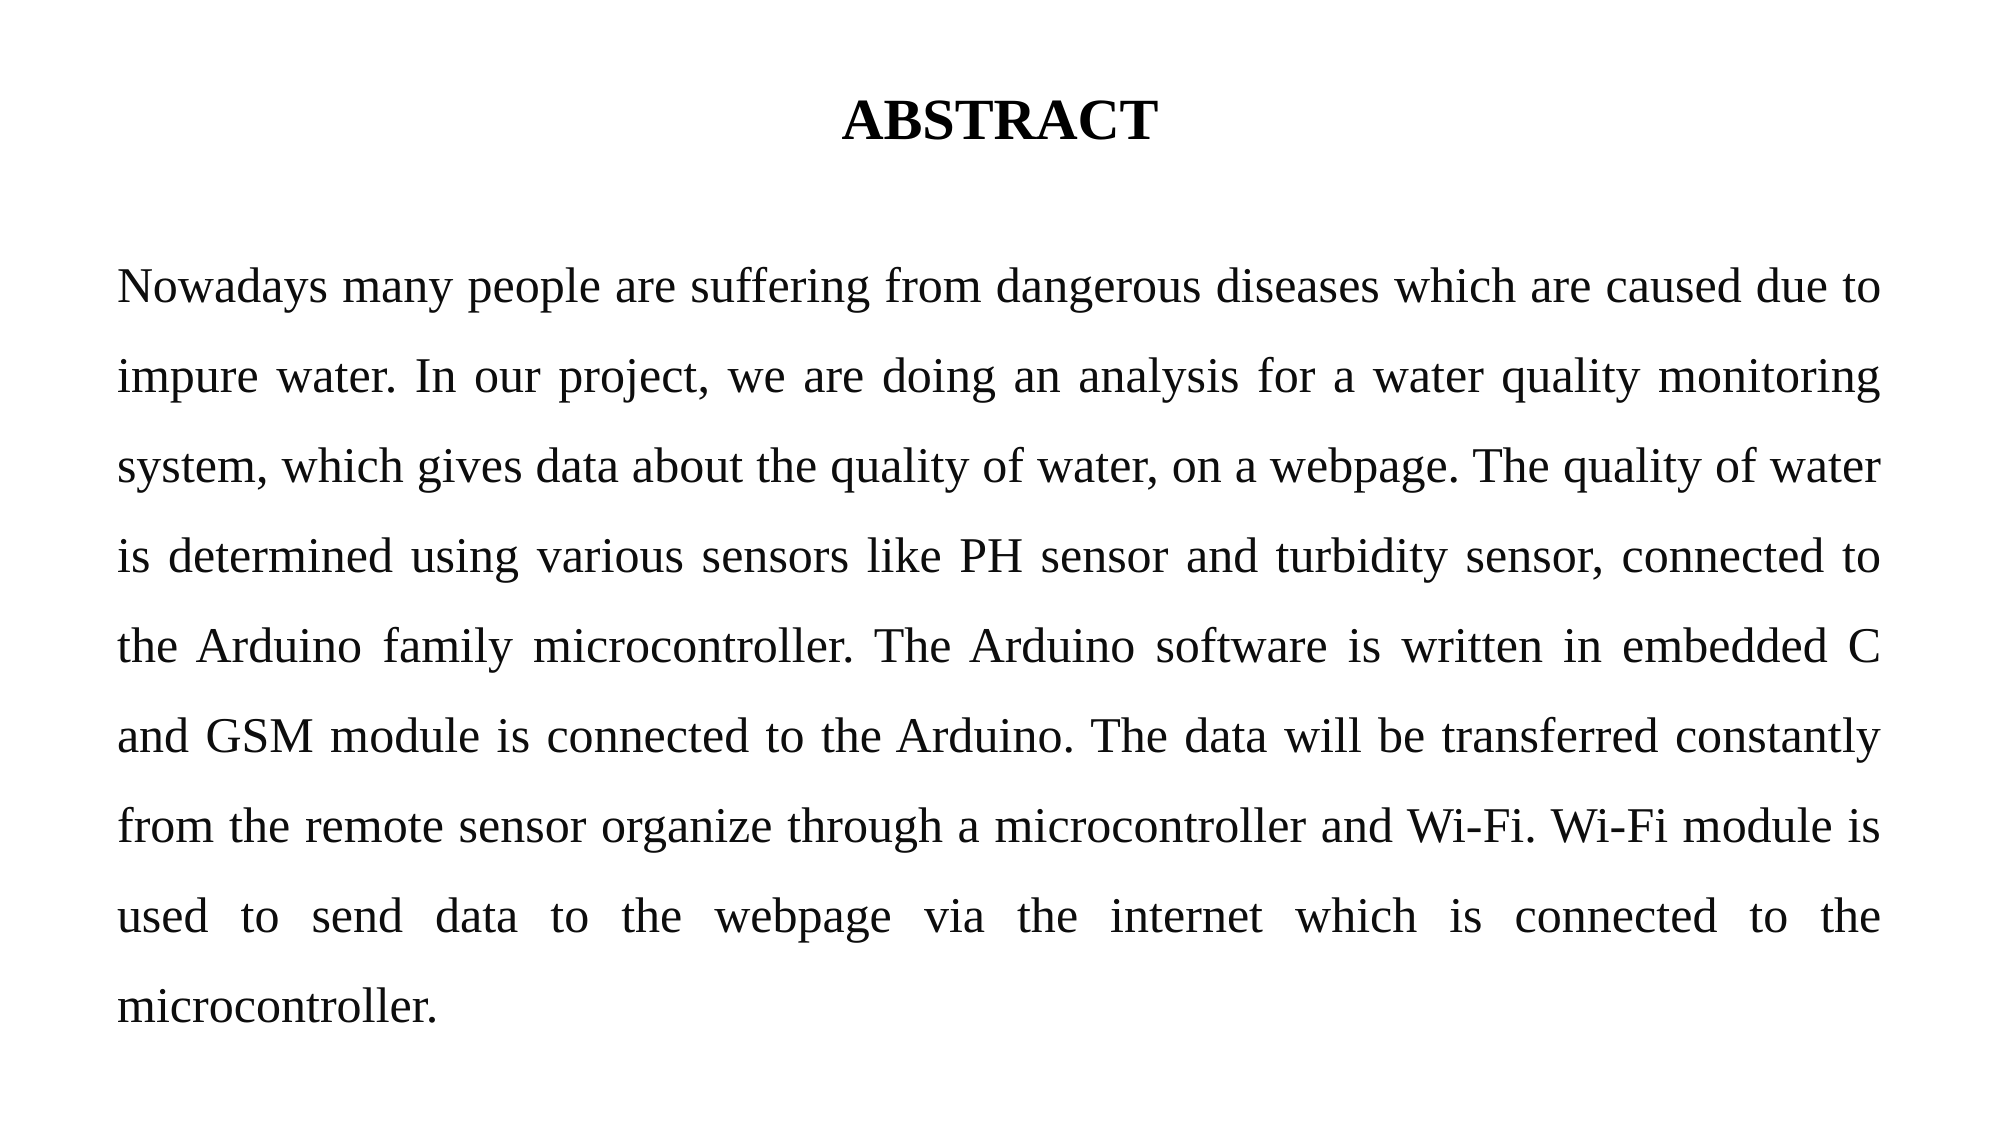

# ABSTRACT
Nowadays many people are suffering from dangerous diseases which are caused due to impure water. In our project, we are doing an analysis for a water quality monitoring system, which gives data about the quality of water, on a webpage. The quality of water is determined using various sensors like PH sensor and turbidity sensor, connected to the Arduino family microcontroller. The Arduino software is written in embedded C and GSM module is connected to the Arduino. The data will be transferred constantly from the remote sensor organize through a microcontroller and Wi-Fi. Wi-Fi module is used to send data to the webpage via the internet which is connected to the microcontroller.